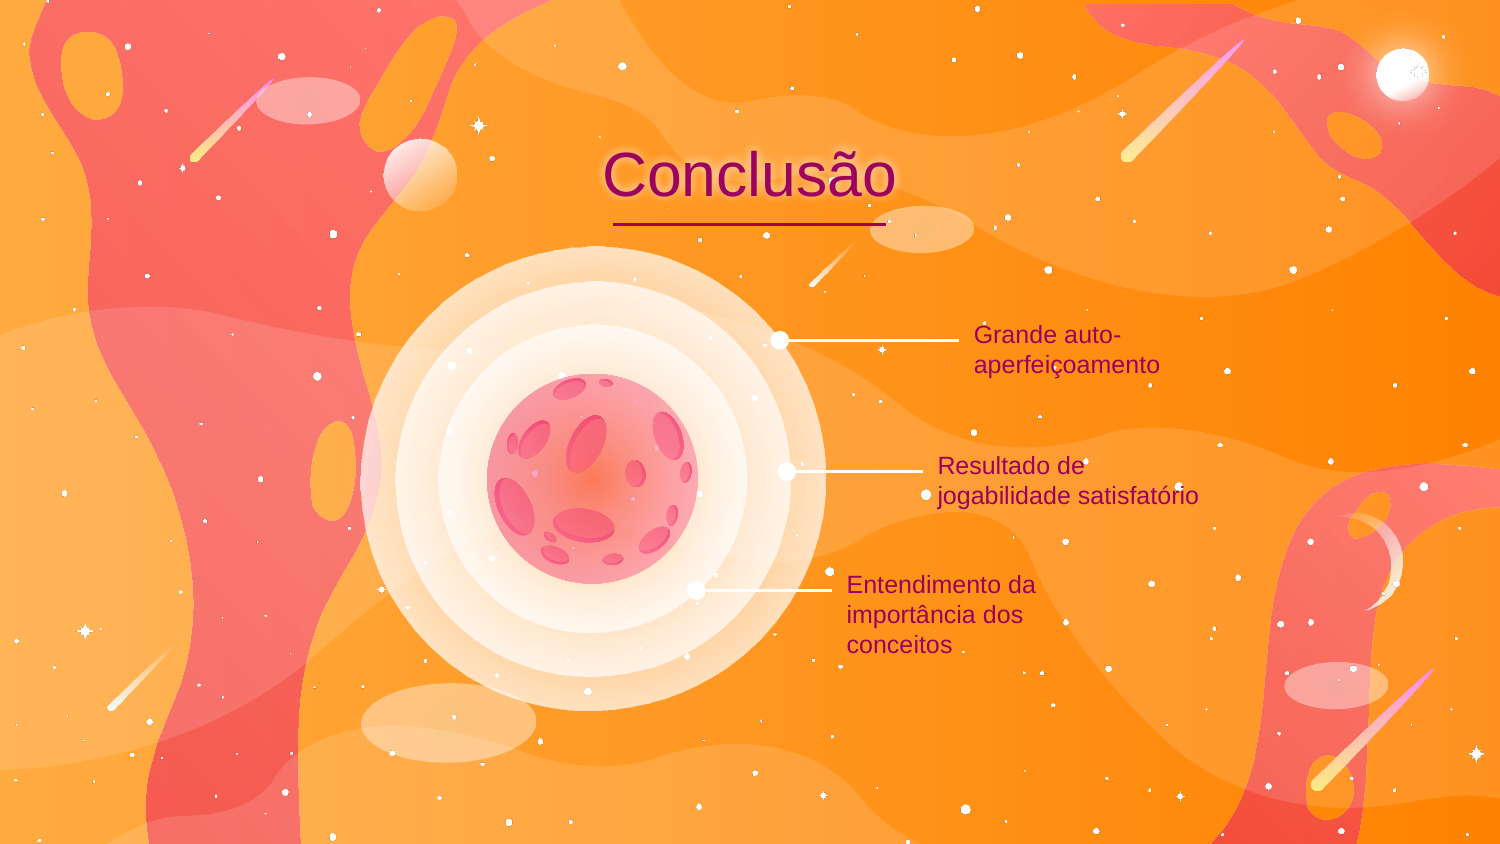

# Conclusão

Grande auto-aperfeiçoamento

Resultado de jogabilidade satisfatório
Entendimento da importância dos conceitos